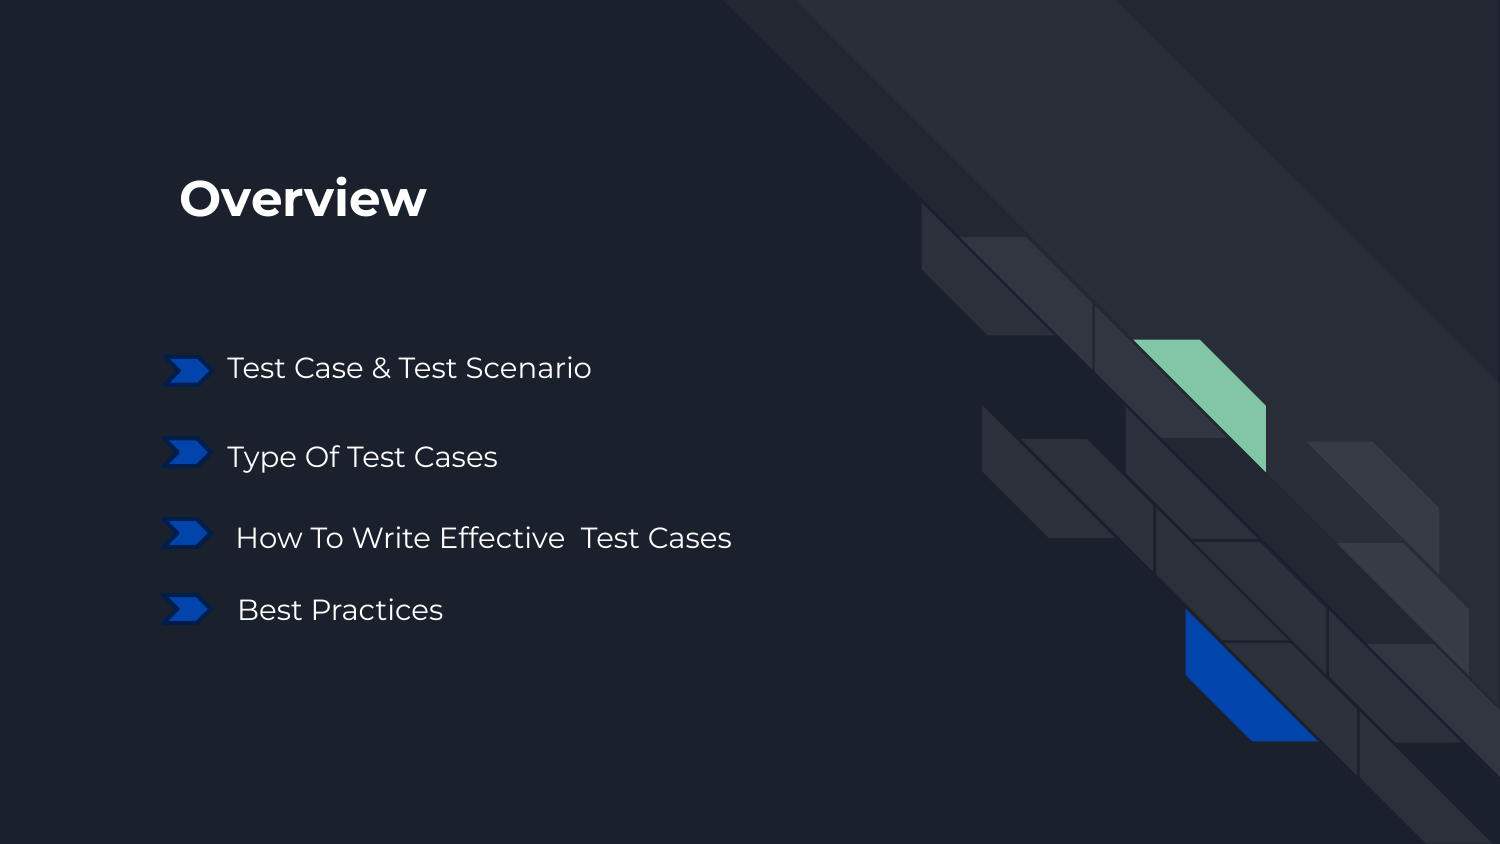

# Overview
Test Case & Test Scenario

Type Of Test Cases

  How To Write Effective  Test Cases

Best Practices